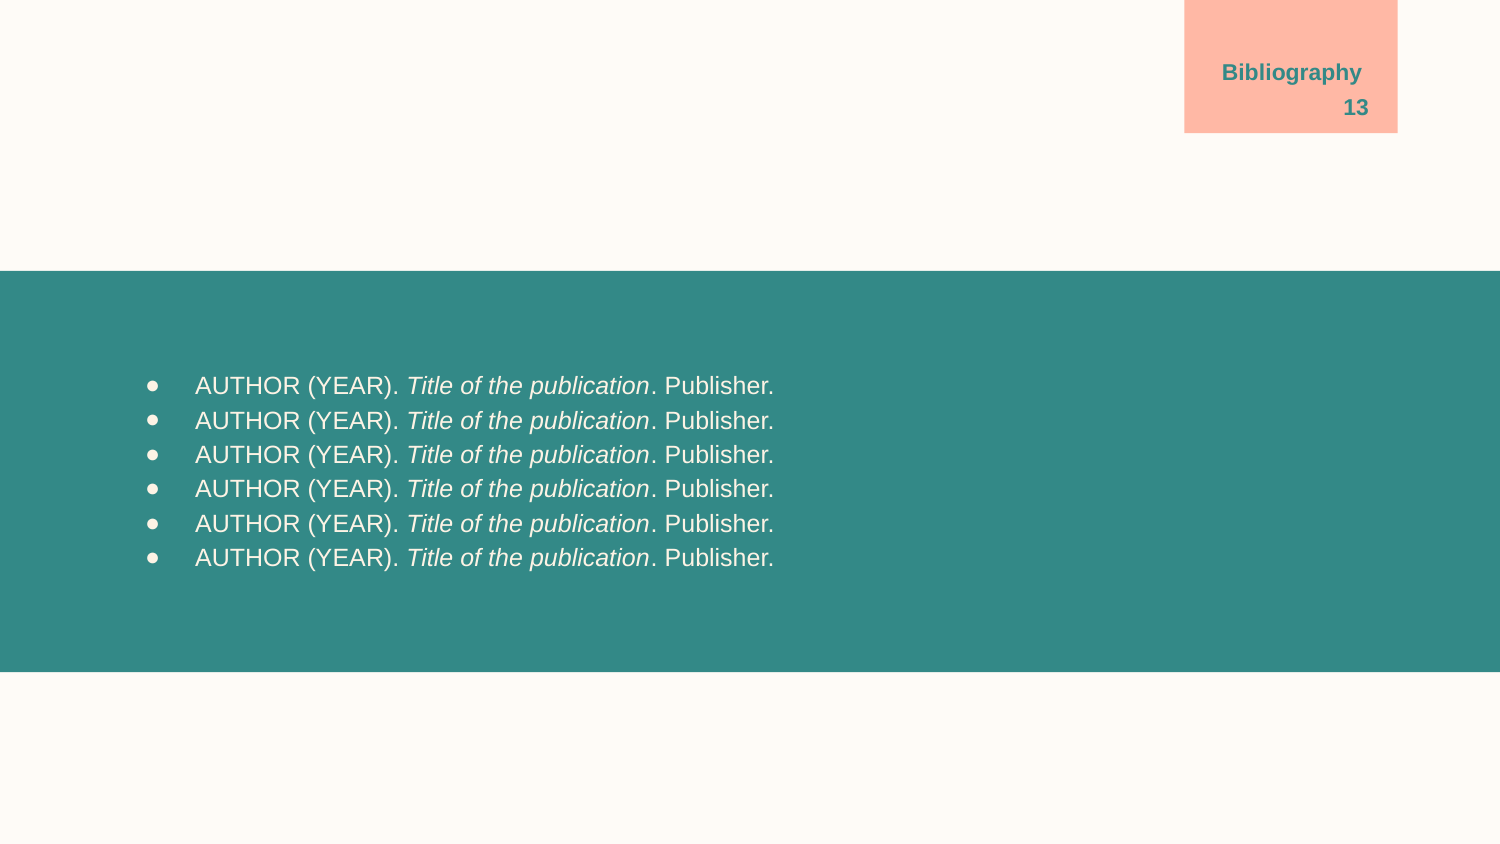

# Bibliography
13

AUTHOR (YEAR). Title of the publication. Publisher.
AUTHOR (YEAR). Title of the publication. Publisher.
AUTHOR (YEAR). Title of the publication. Publisher.
AUTHOR (YEAR). Title of the publication. Publisher.
AUTHOR (YEAR). Title of the publication. Publisher.
AUTHOR (YEAR). Title of the publication. Publisher.